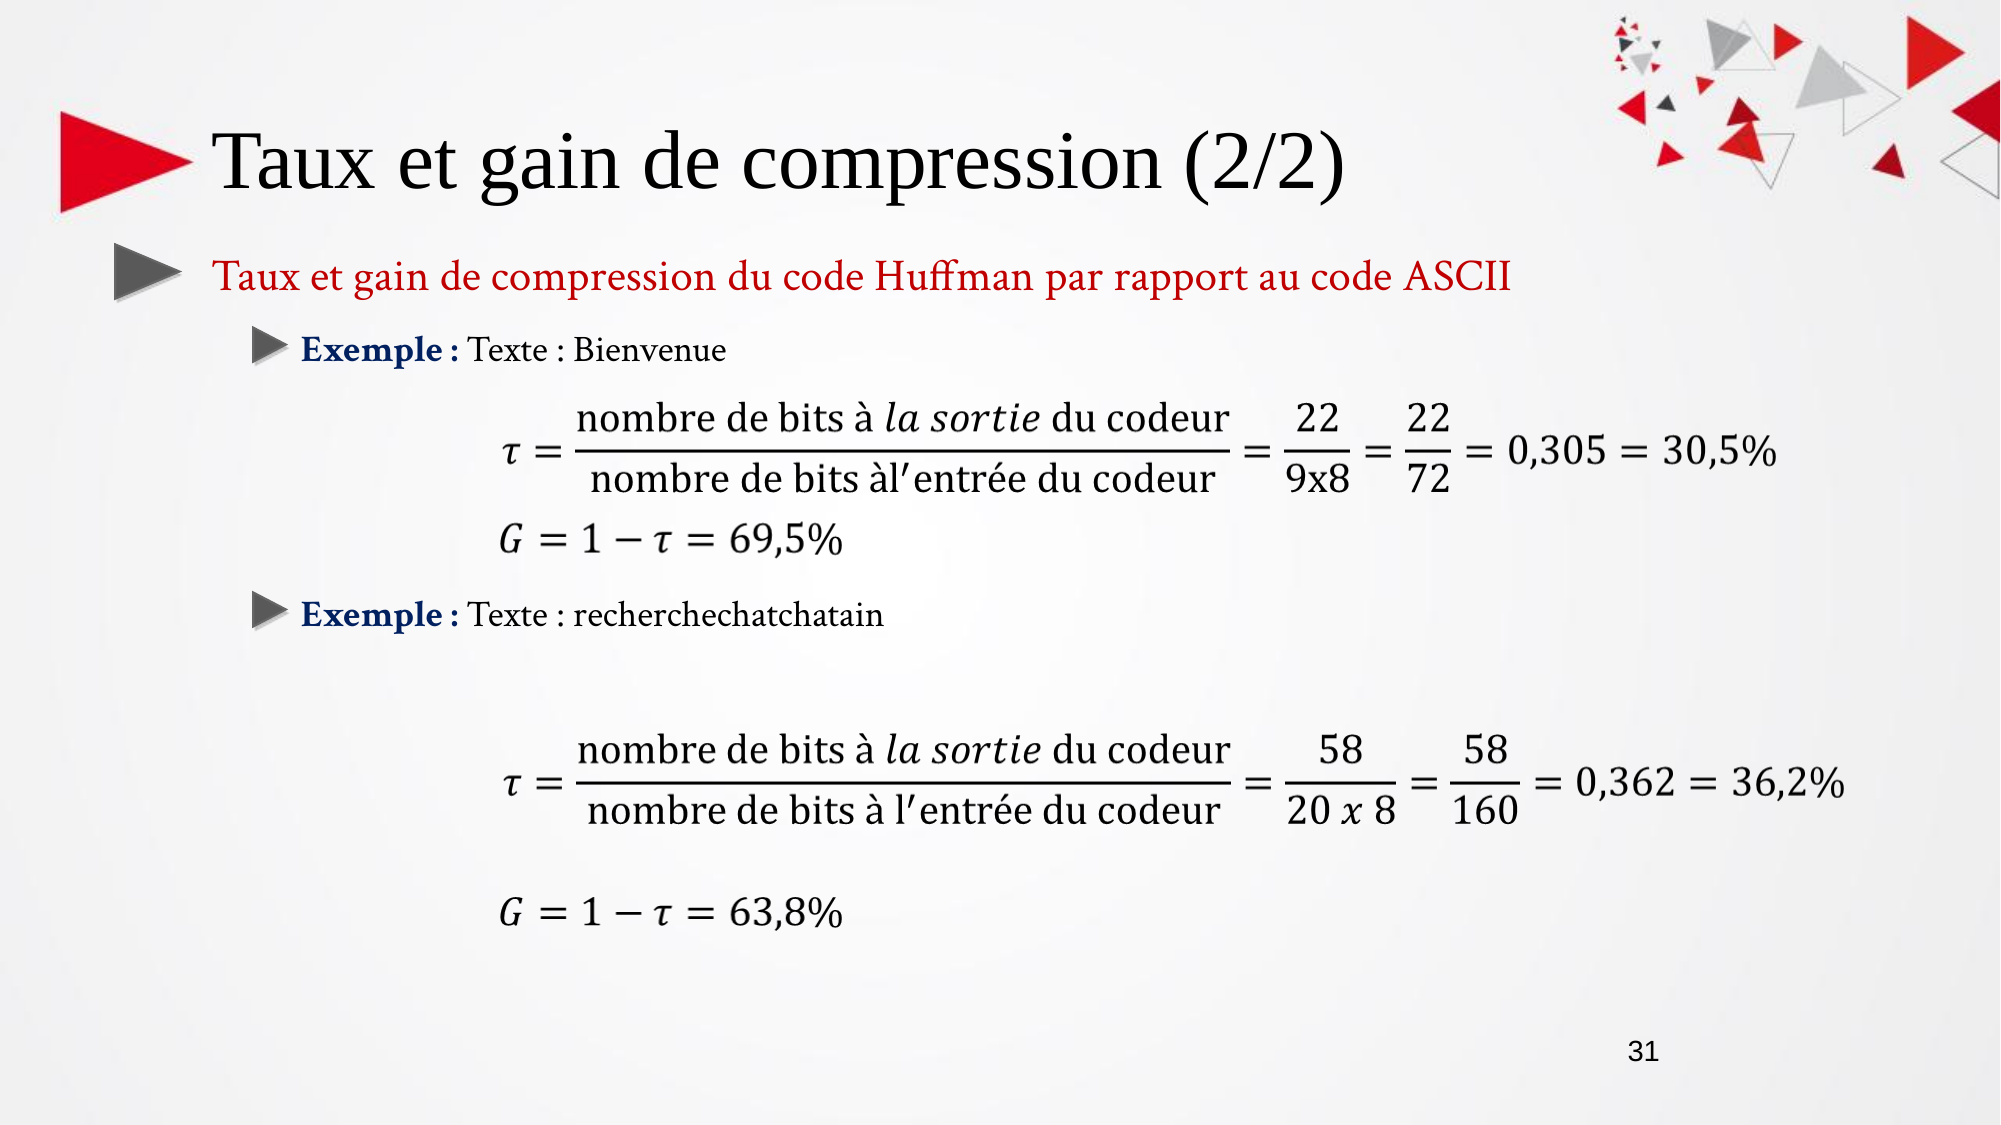

Taux et gain de compression (2/2)
Taux et gain de compression du code Huffman par rapport au code ASCII

Exemple : Texte : Bienvenue

Exemple : Texte : recherchechatchatain

31